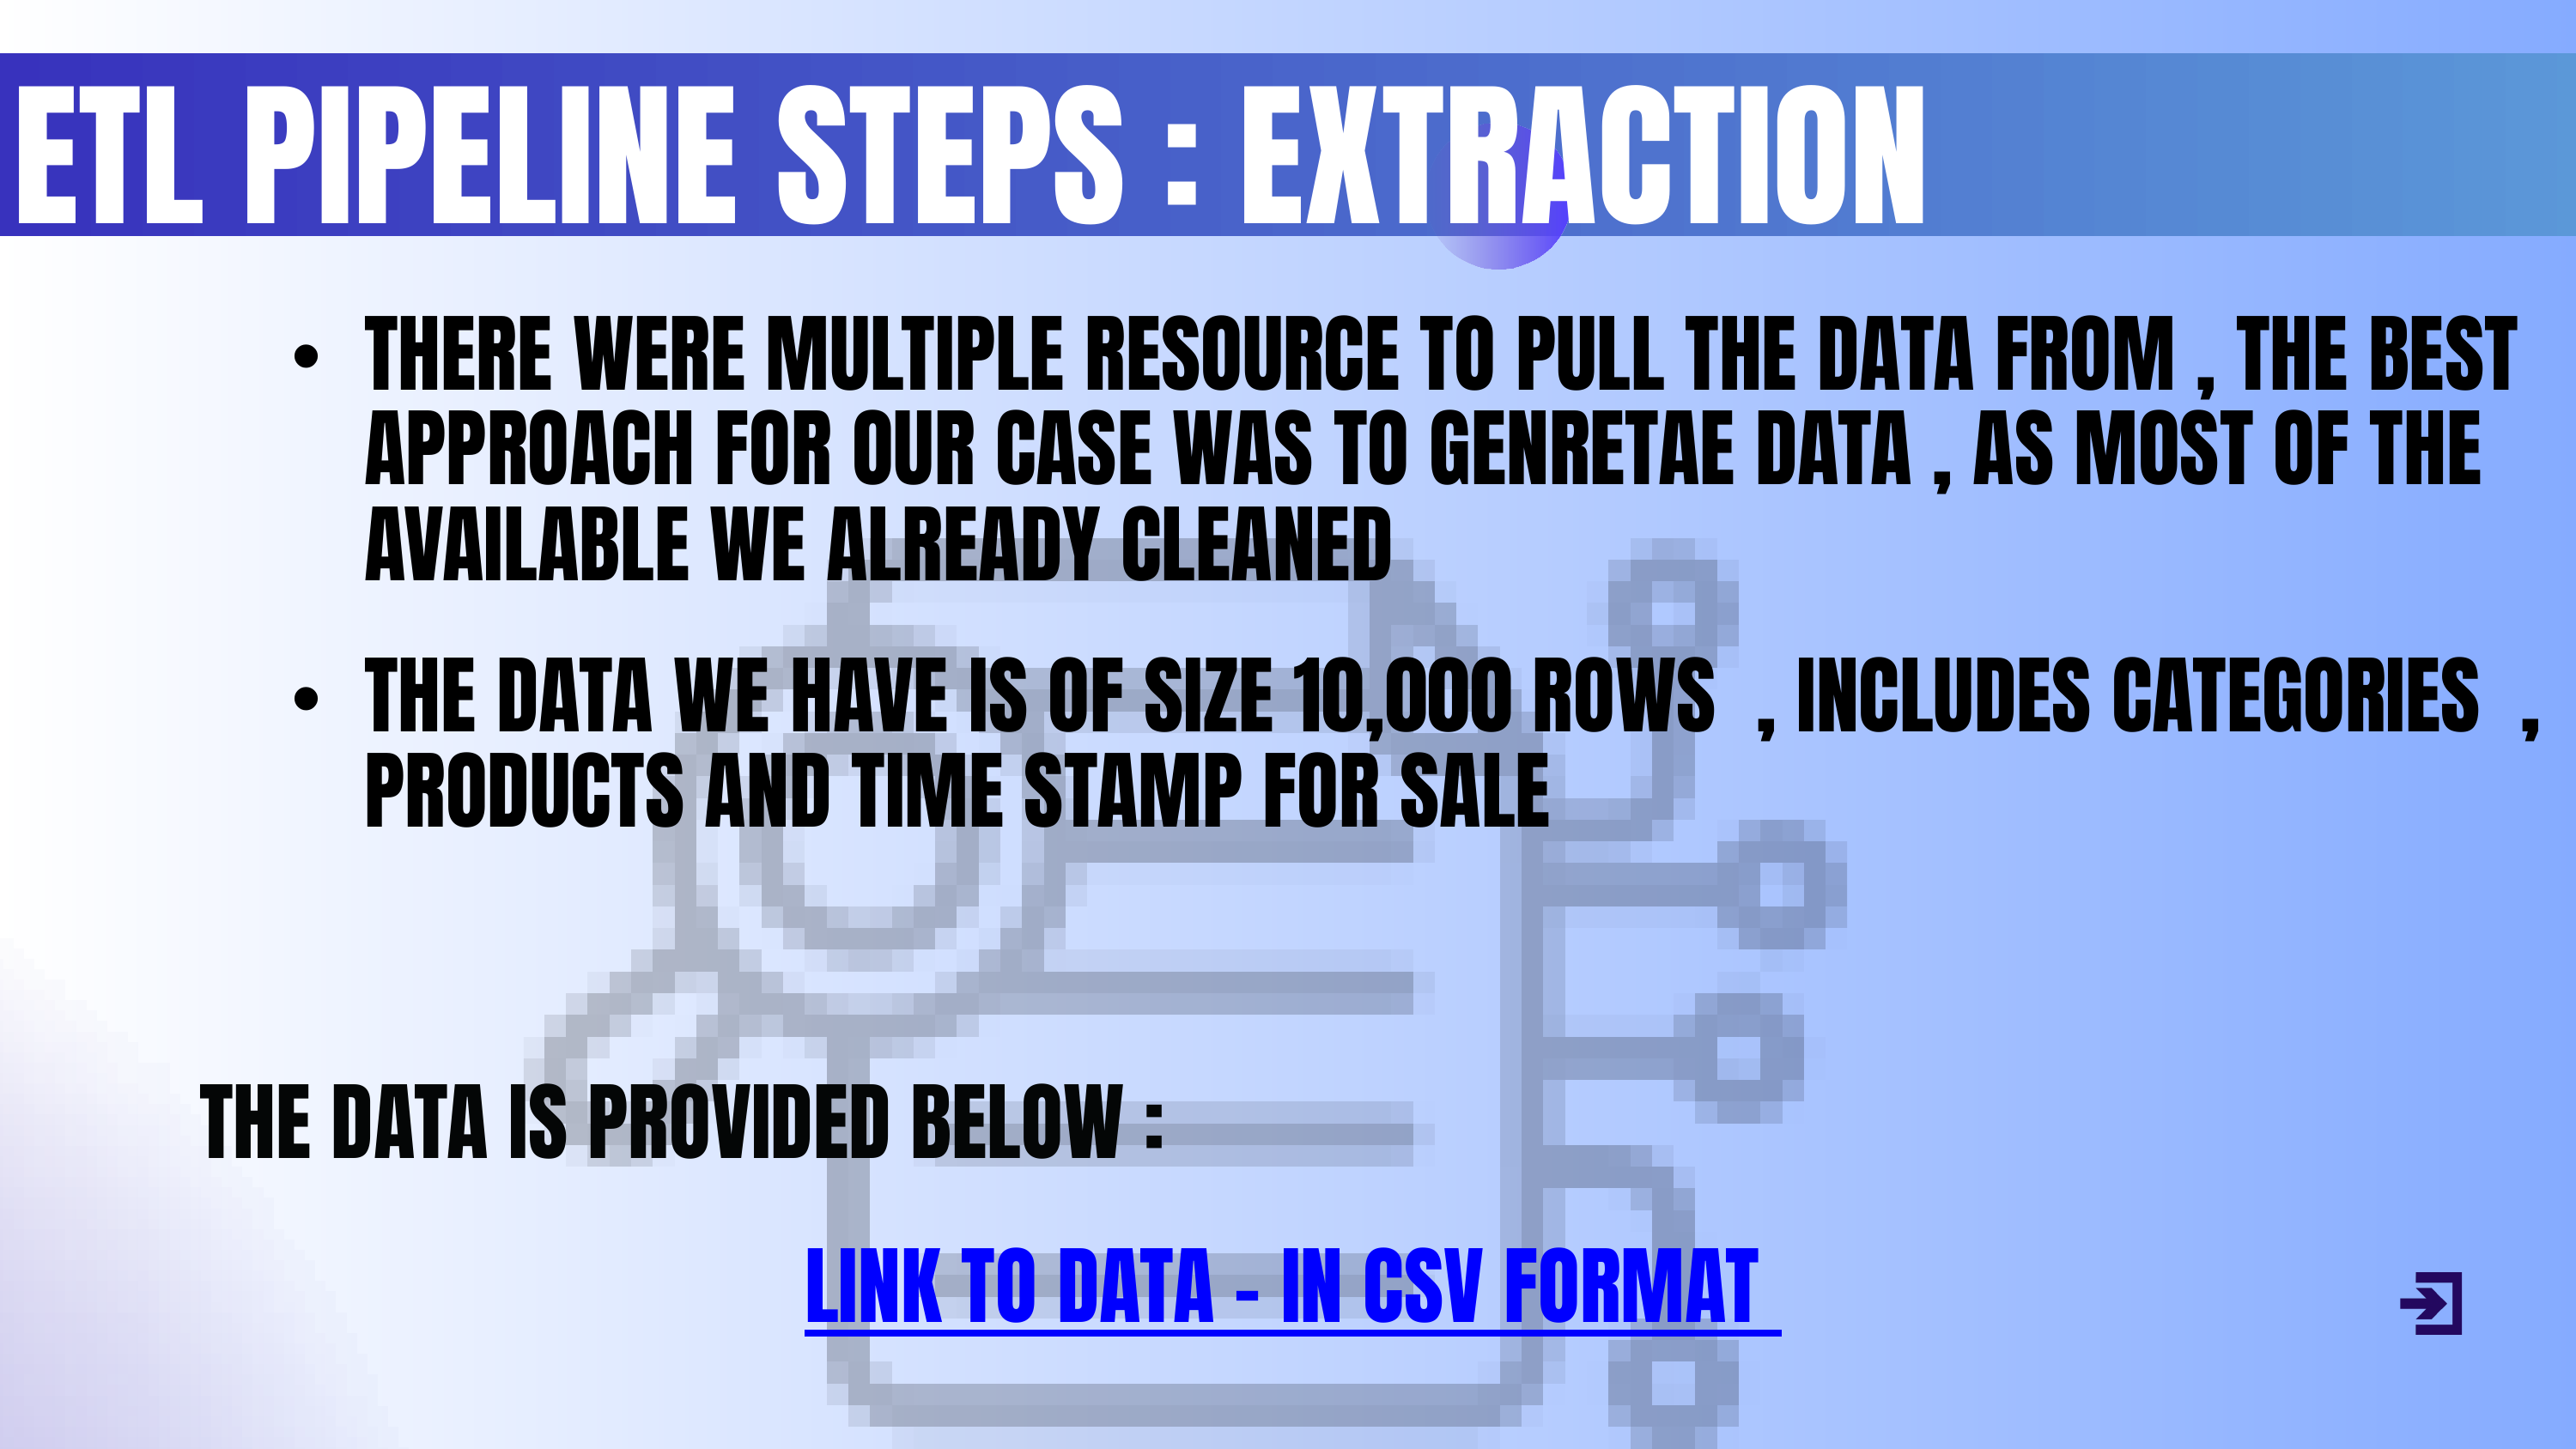

ETL PIPELINE STEPS : EXTRACTION

THERE WERE MULTIPLE RESOURCE TO PULL THE DATA FROM , THE BEST APPROACH FOR OUR CASE WAS TO GENRETAE DATA , AS MOST OF THE AVAILABLE WE ALREADY CLEANED

THE DATA WE HAVE IS OF SIZE 10,000 ROWS  , INCLUDES CATEGORIES  , PRODUCTS AND TIME STAMP FOR SALE

THE DATA IS PROVIDED BELOW :

                              LINK TO DATA - IN CSV FORMAT